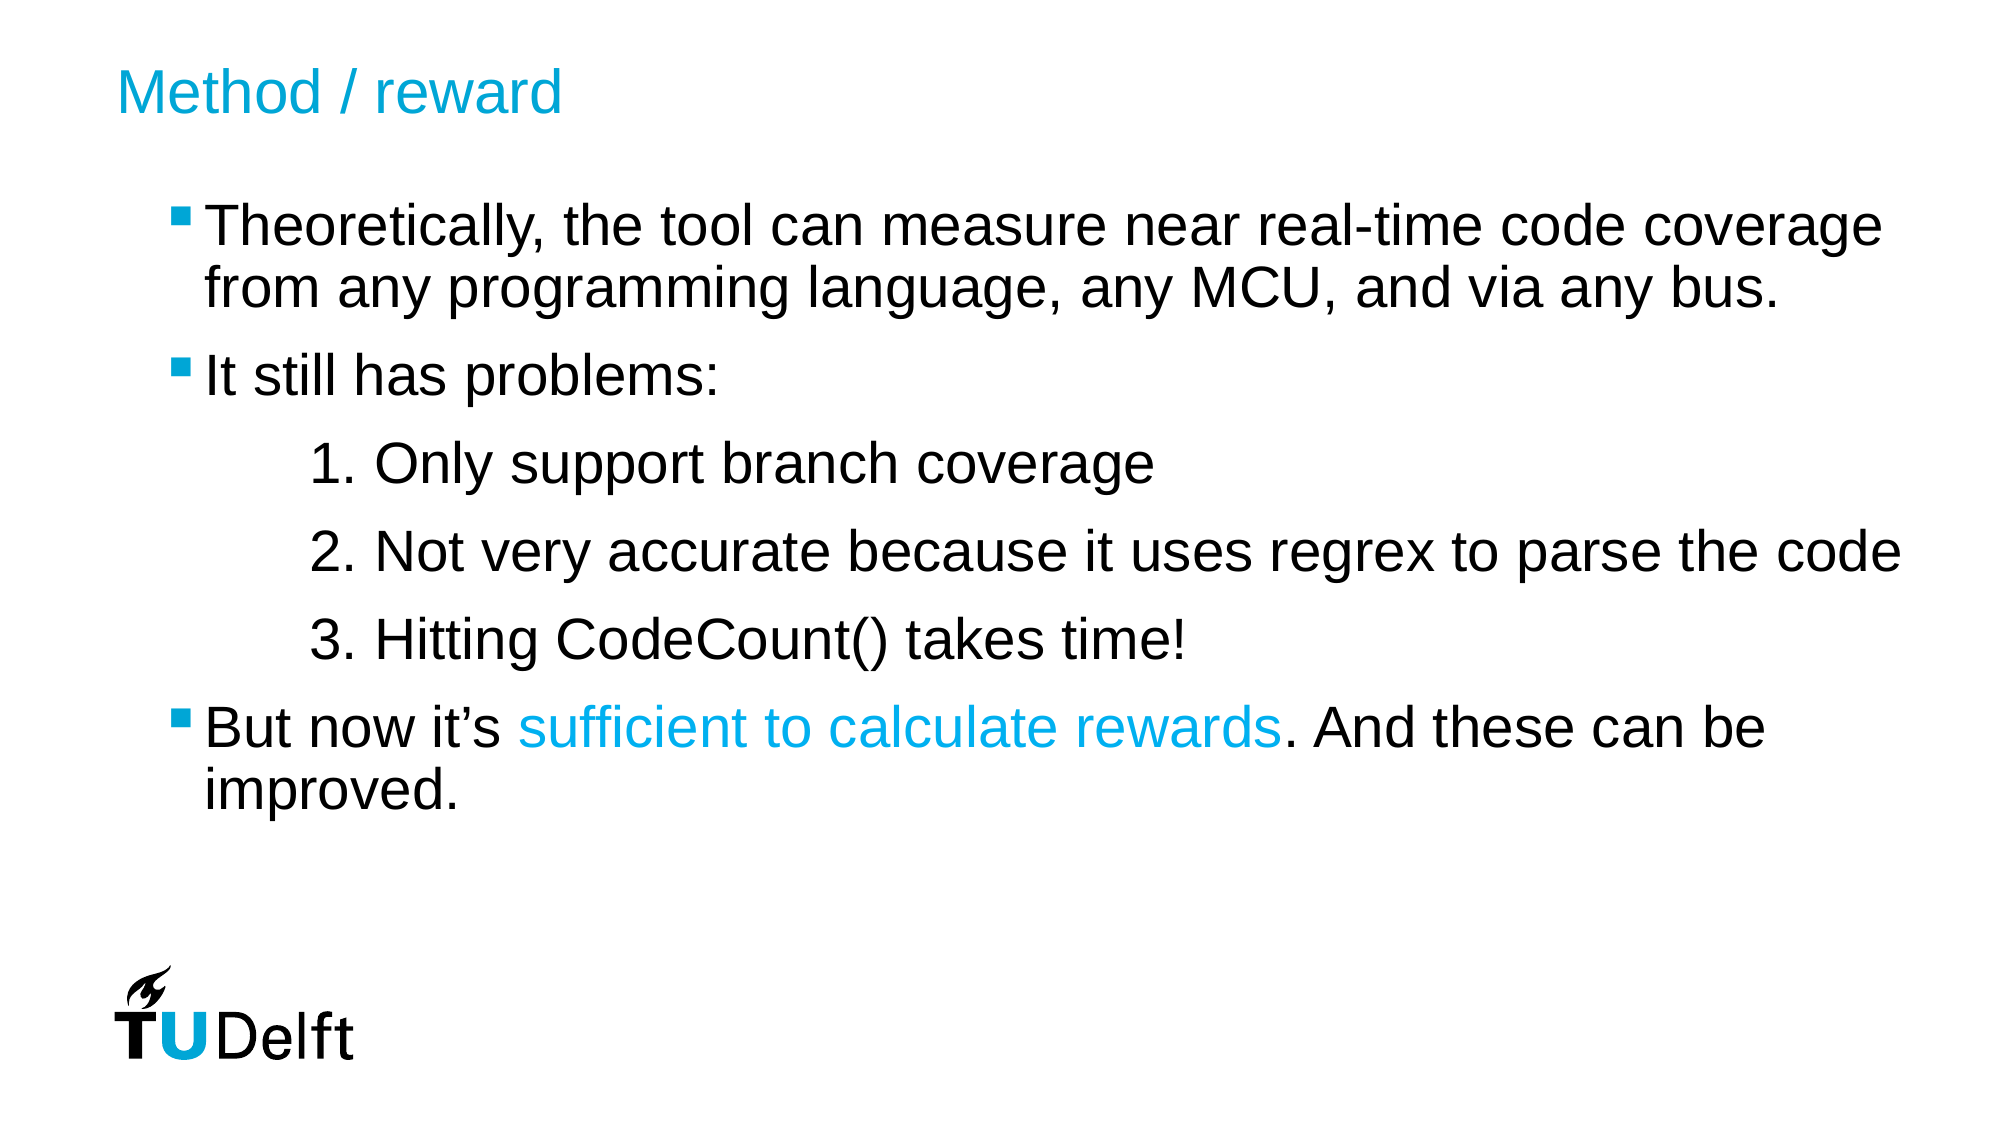

# Method / reward
Theoretically, the tool can measure near real-time code coverage from any programming language, any MCU, and via any bus.
It still has problems:
	1. Only support branch coverage
	2. Not very accurate because it uses regrex to parse the code
	3. Hitting CodeCount() takes time!
But now it’s sufficient to calculate rewards. And these can be improved.